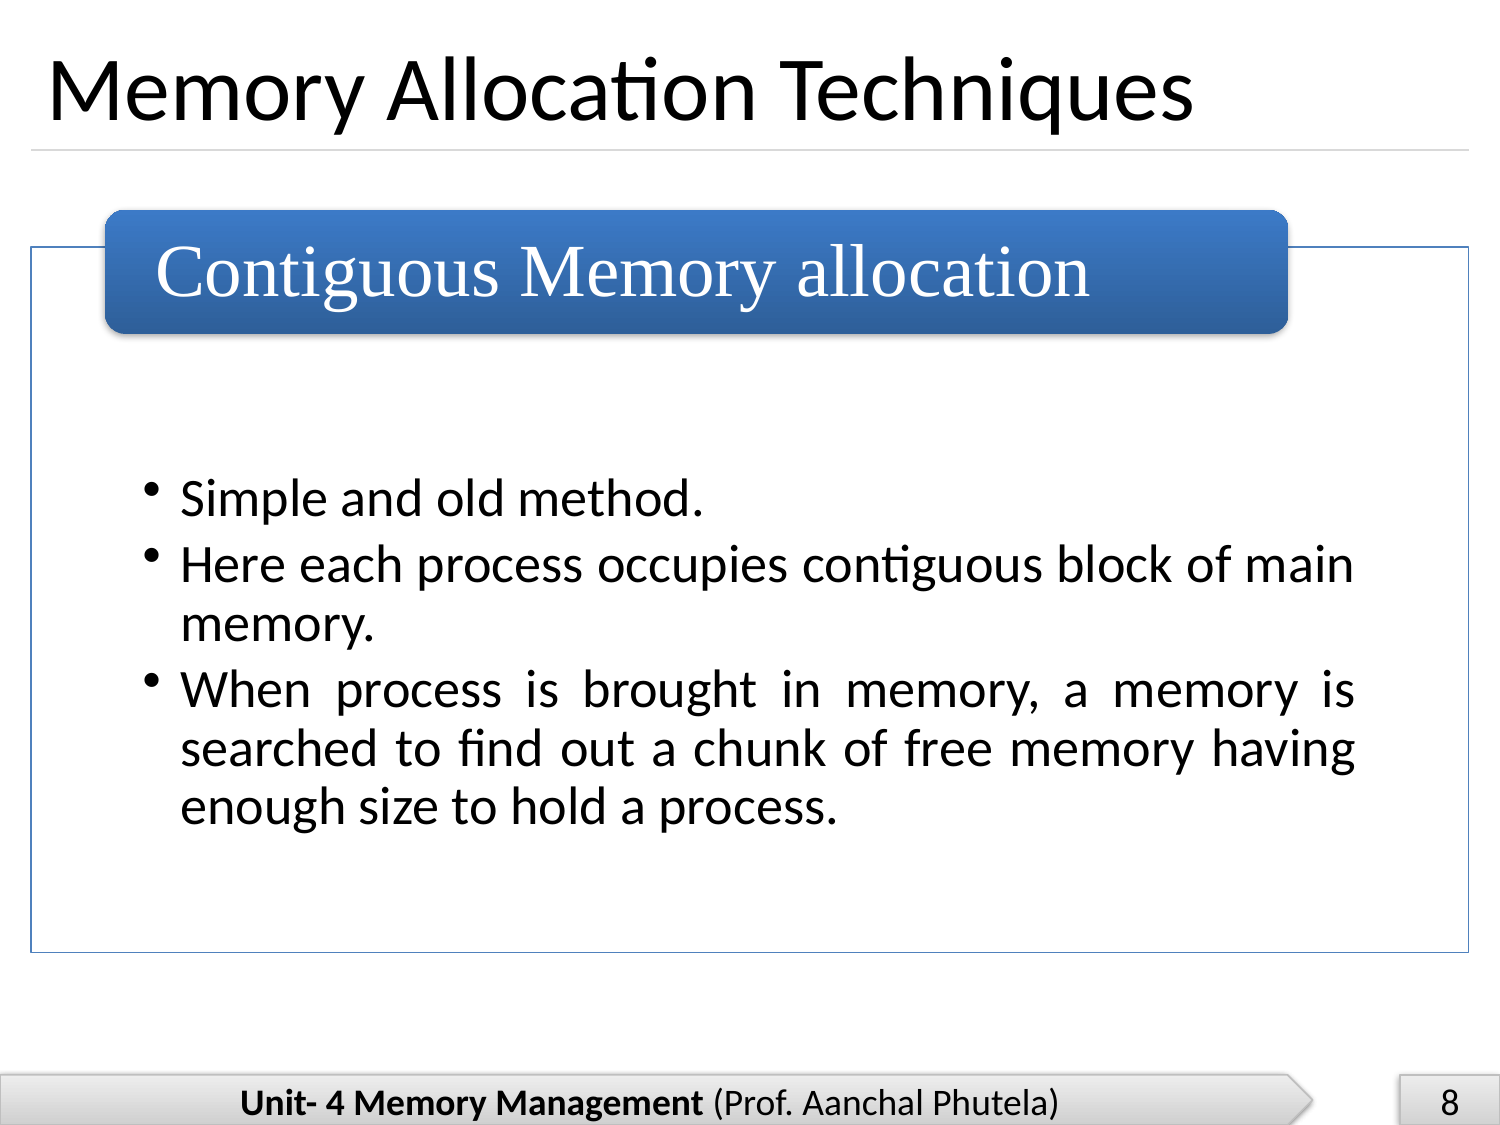

# Memory Allocation Techniques
Simple and old method.
Here each process occupies contiguous block of main memory.
When process is brought in memory, a memory is searched to find out a chunk of free memory having enough size to hold a process.

Contiguous Memory allocation